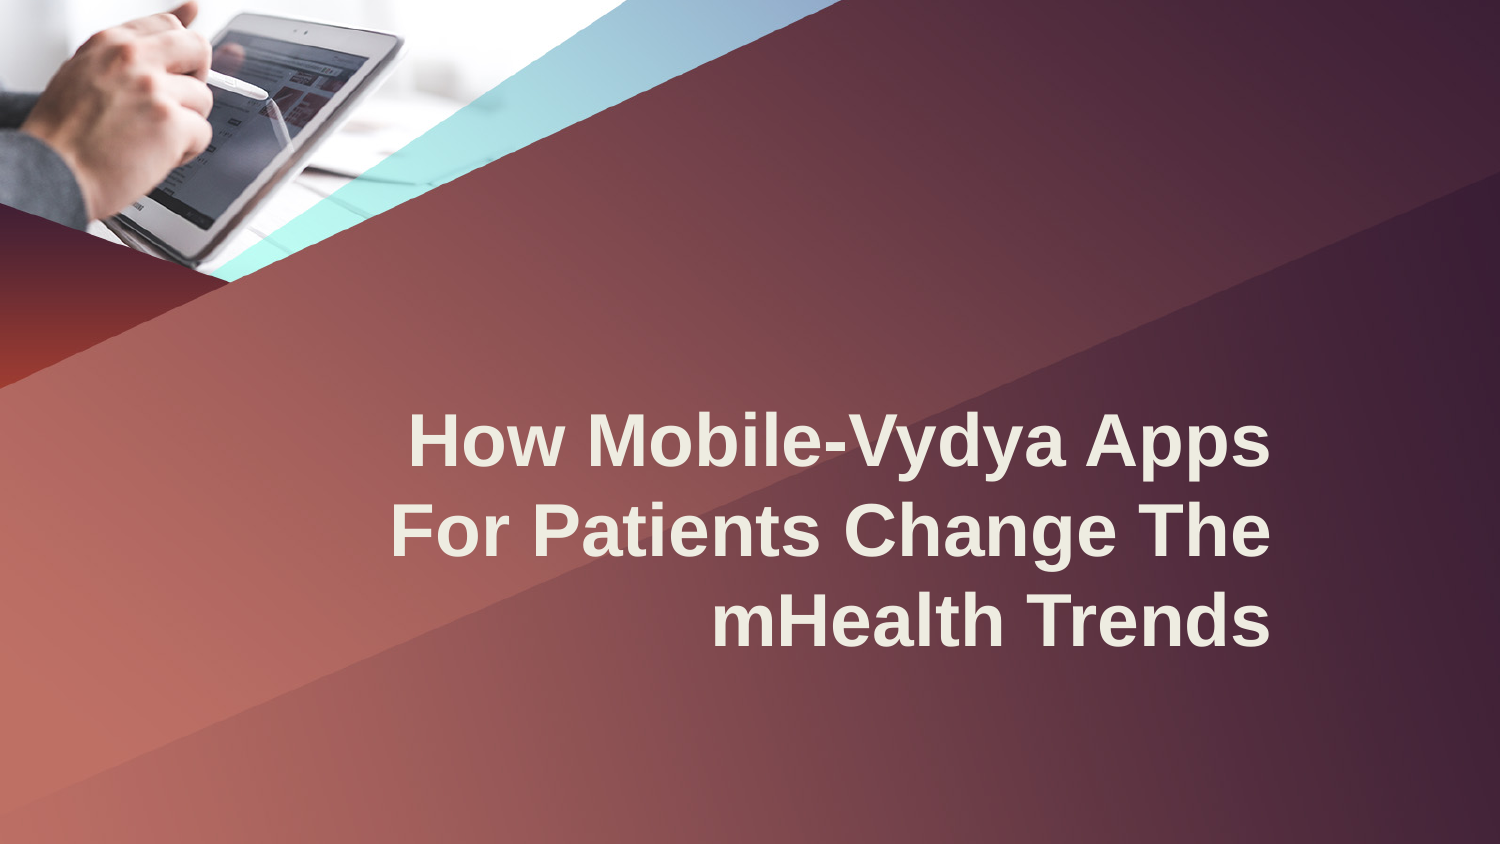

How Mobile-Vydya Apps For Patients Change The mHealth Trends